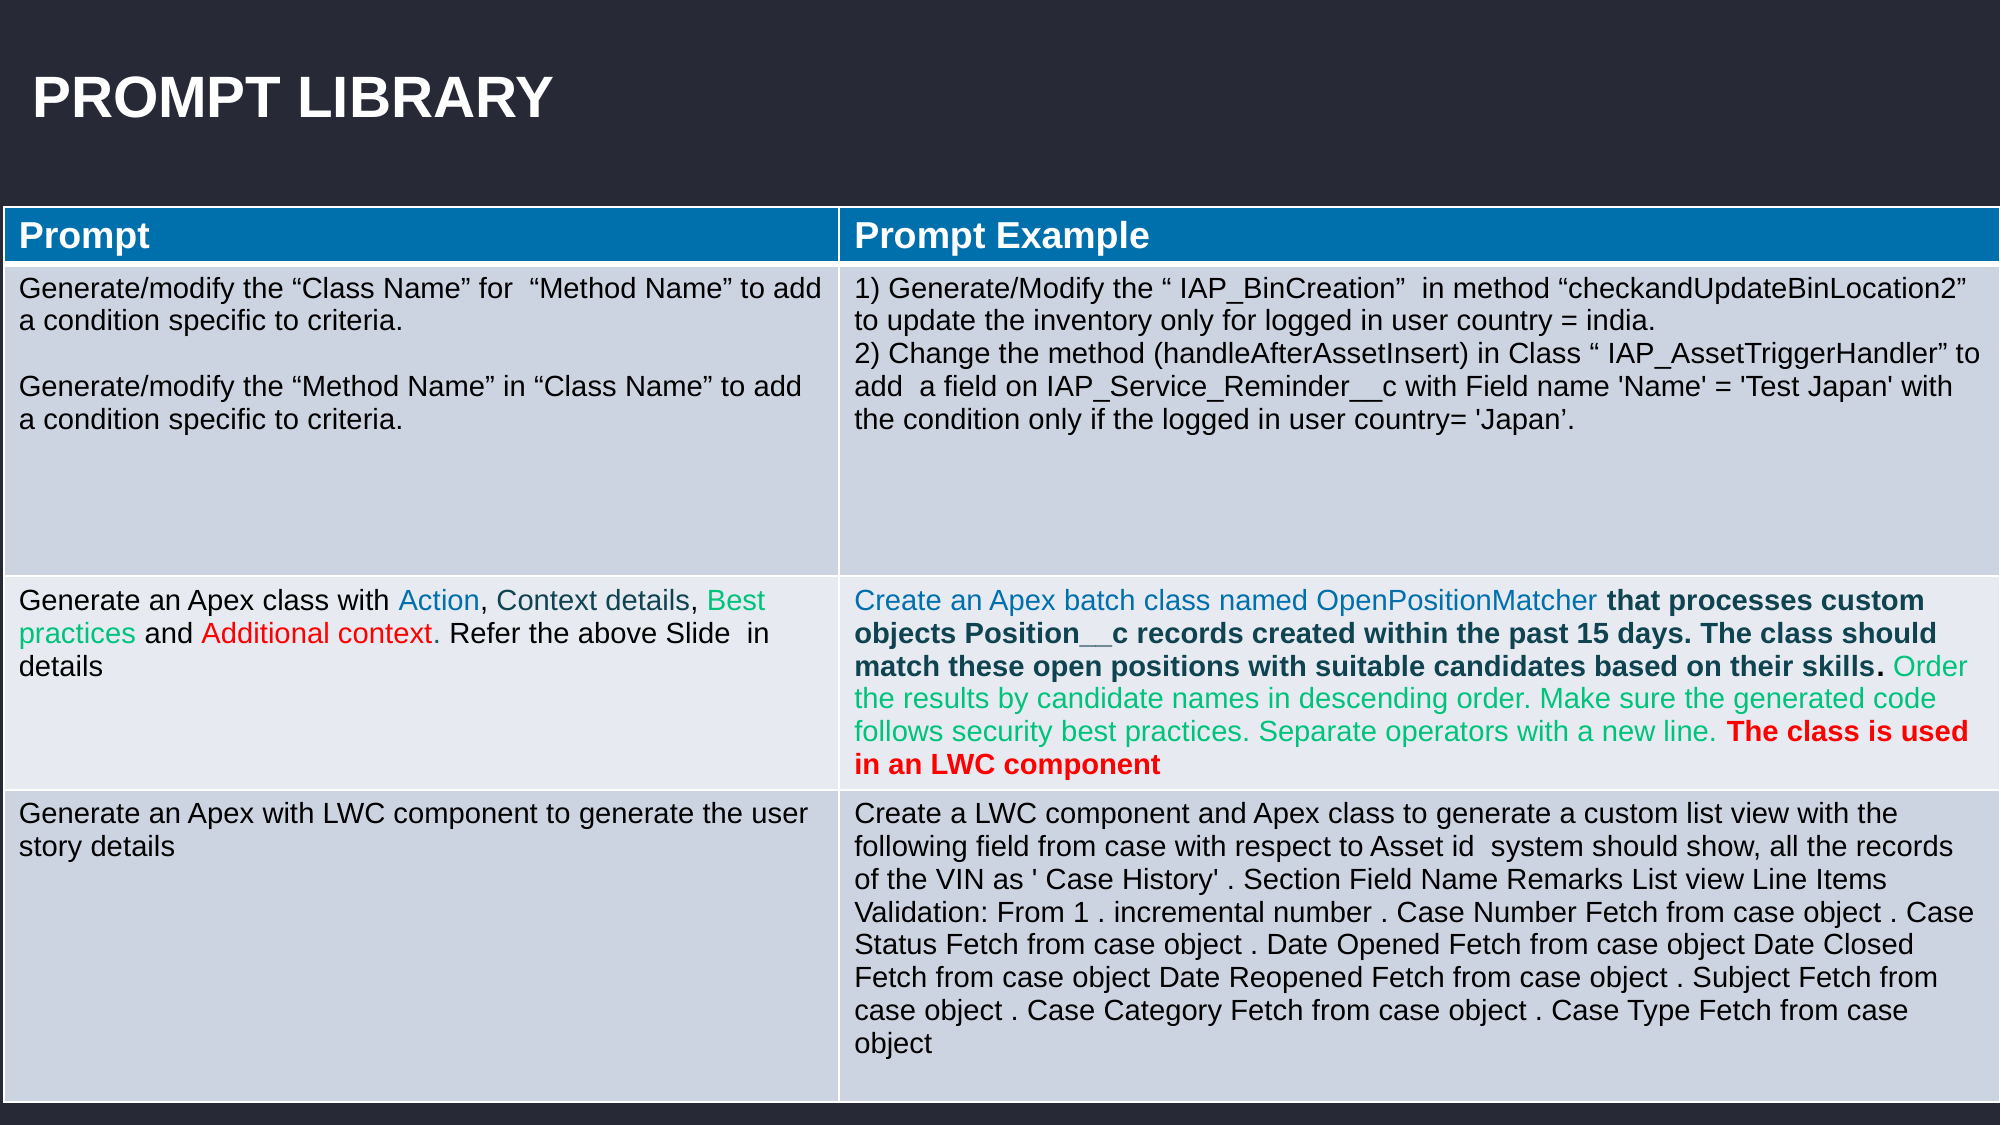

# Prompt Library
| Prompt | Prompt Example |
| --- | --- |
| Generate/modify the “Class Name” for “Method Name” to add a condition specific to criteria. Generate/modify the “Method Name” in “Class Name” to add a condition specific to criteria. | 1) Generate/Modify the “ IAP\_BinCreation” in method “checkandUpdateBinLocation2” to update the inventory only for logged in user country = india. 2) Change the method (handleAfterAssetInsert) in Class “ IAP\_AssetTriggerHandler” to add  a field on IAP\_Service\_Reminder\_\_c with Field name 'Name' = 'Test Japan' with the condition only if the logged in user country= 'Japan’. |
| Generate an Apex class with Action, Context details, Best practices and Additional context. Refer the above Slide in details | Create an Apex batch class named OpenPositionMatcher that processes custom objects Position\_\_c records created within the past 15 days. The class should match these open positions with suitable candidates based on their skills. Order the results by candidate names in descending order. Make sure the generated code follows security best practices. Separate operators with a new line. The class is used in an LWC component |
| Generate an Apex with LWC component to generate the user story details | Create a LWC component and Apex class to generate a custom list view with the following field from case with respect to Asset id  system should show, all the records of the VIN as ' Case History' . Section Field Name Remarks List view Line Items Validation: From 1 . incremental number . Case Number Fetch from case object . Case Status Fetch from case object . Date Opened Fetch from case object Date Closed Fetch from case object Date Reopened Fetch from case object . Subject Fetch from case object . Case Category Fetch from case object . Case Type Fetch from case object |